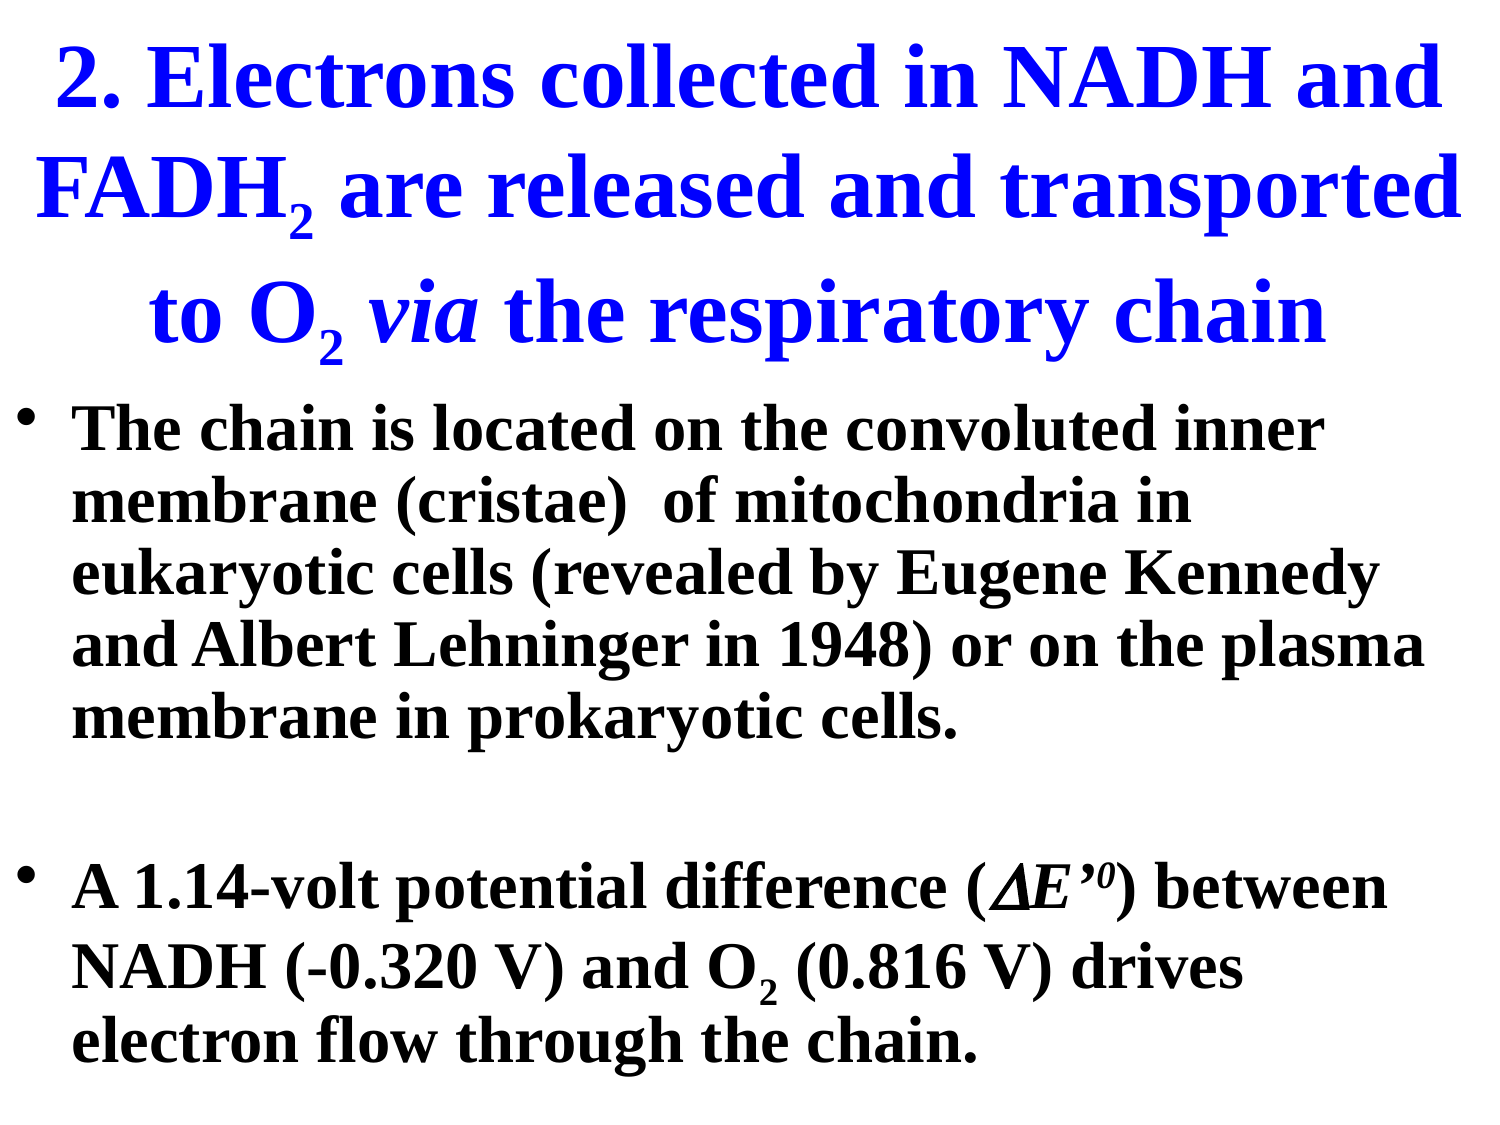

# 2. Electrons collected in NADH and FADH2 are released and transported to O2 via the respiratory chain
The chain is located on the convoluted inner membrane (cristae)  of mitochondria in eukaryotic cells (revealed by Eugene Kennedy and Albert Lehninger in 1948) or on the plasma membrane in prokaryotic cells.

A 1.14-volt potential difference (ΔE’0) between NADH (-0.320 V) and O2 (0.816 V) drives electron flow through the chain.